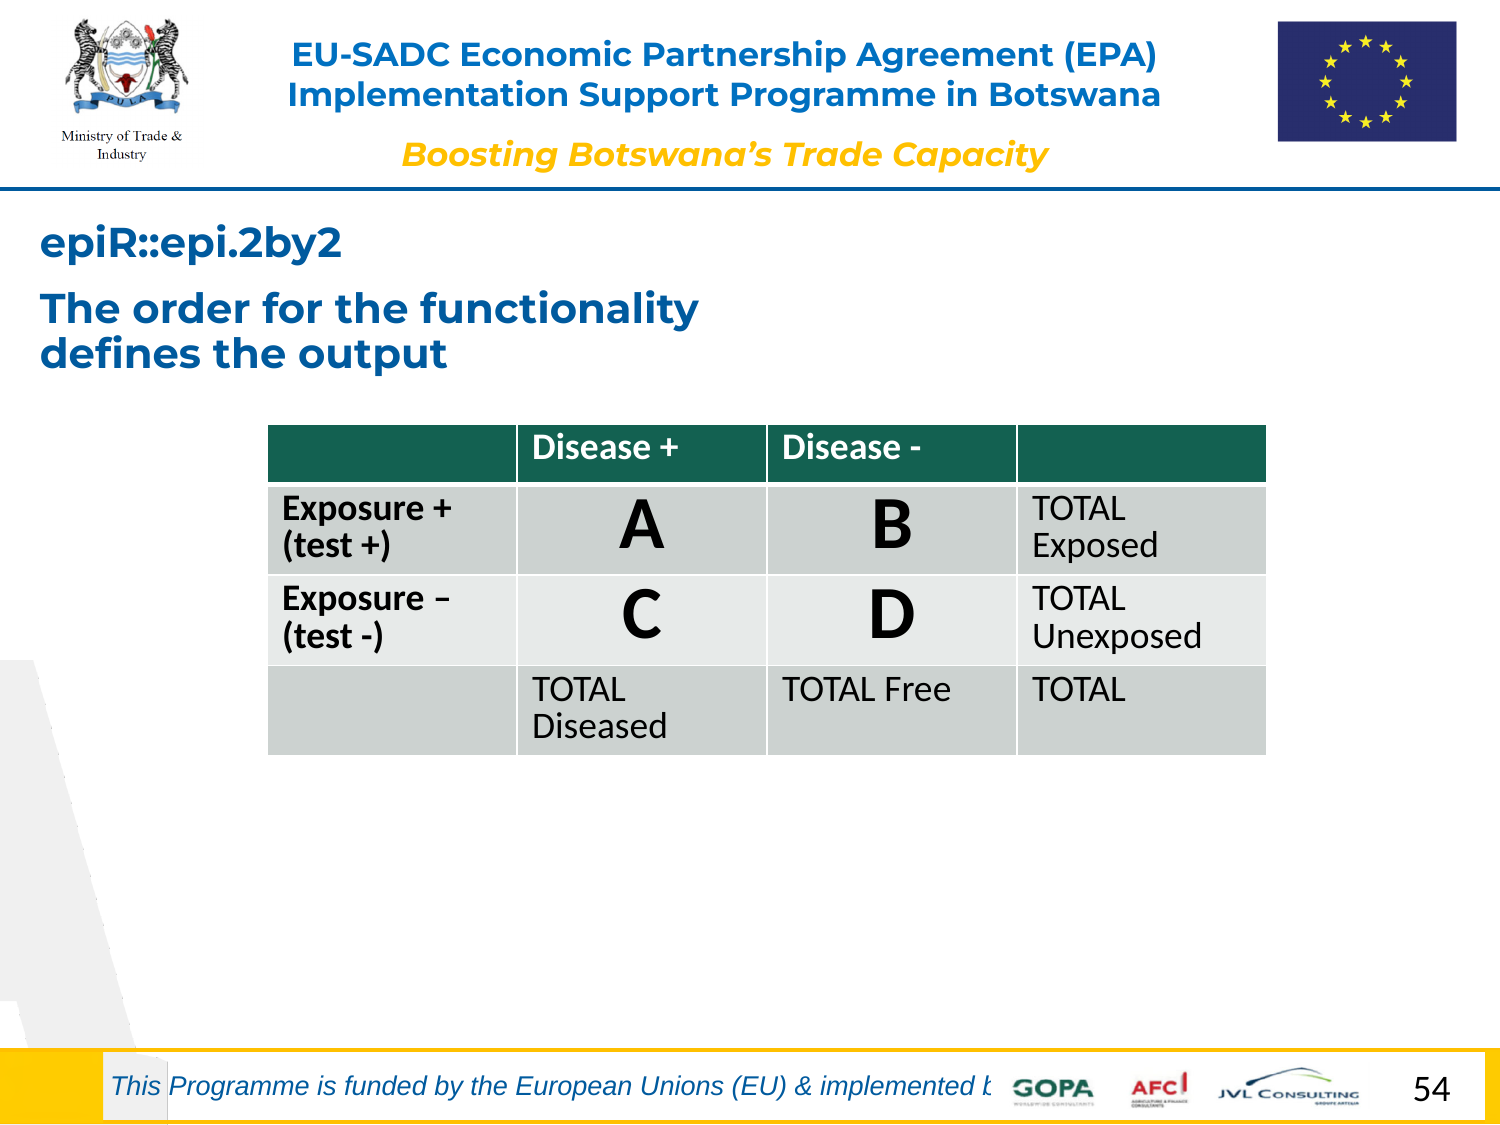

epiR::epi.2by2
The order for the functionality defines the output

|  | Disease + | Disease - |  |
| --- | --- | --- | --- |
| Exposure + (test +) | A | B | TOTAL Exposed |
| Exposure – (test -) | C | D | TOTAL Unexposed |
|  | TOTAL Diseased | TOTAL Free | TOTAL |
54